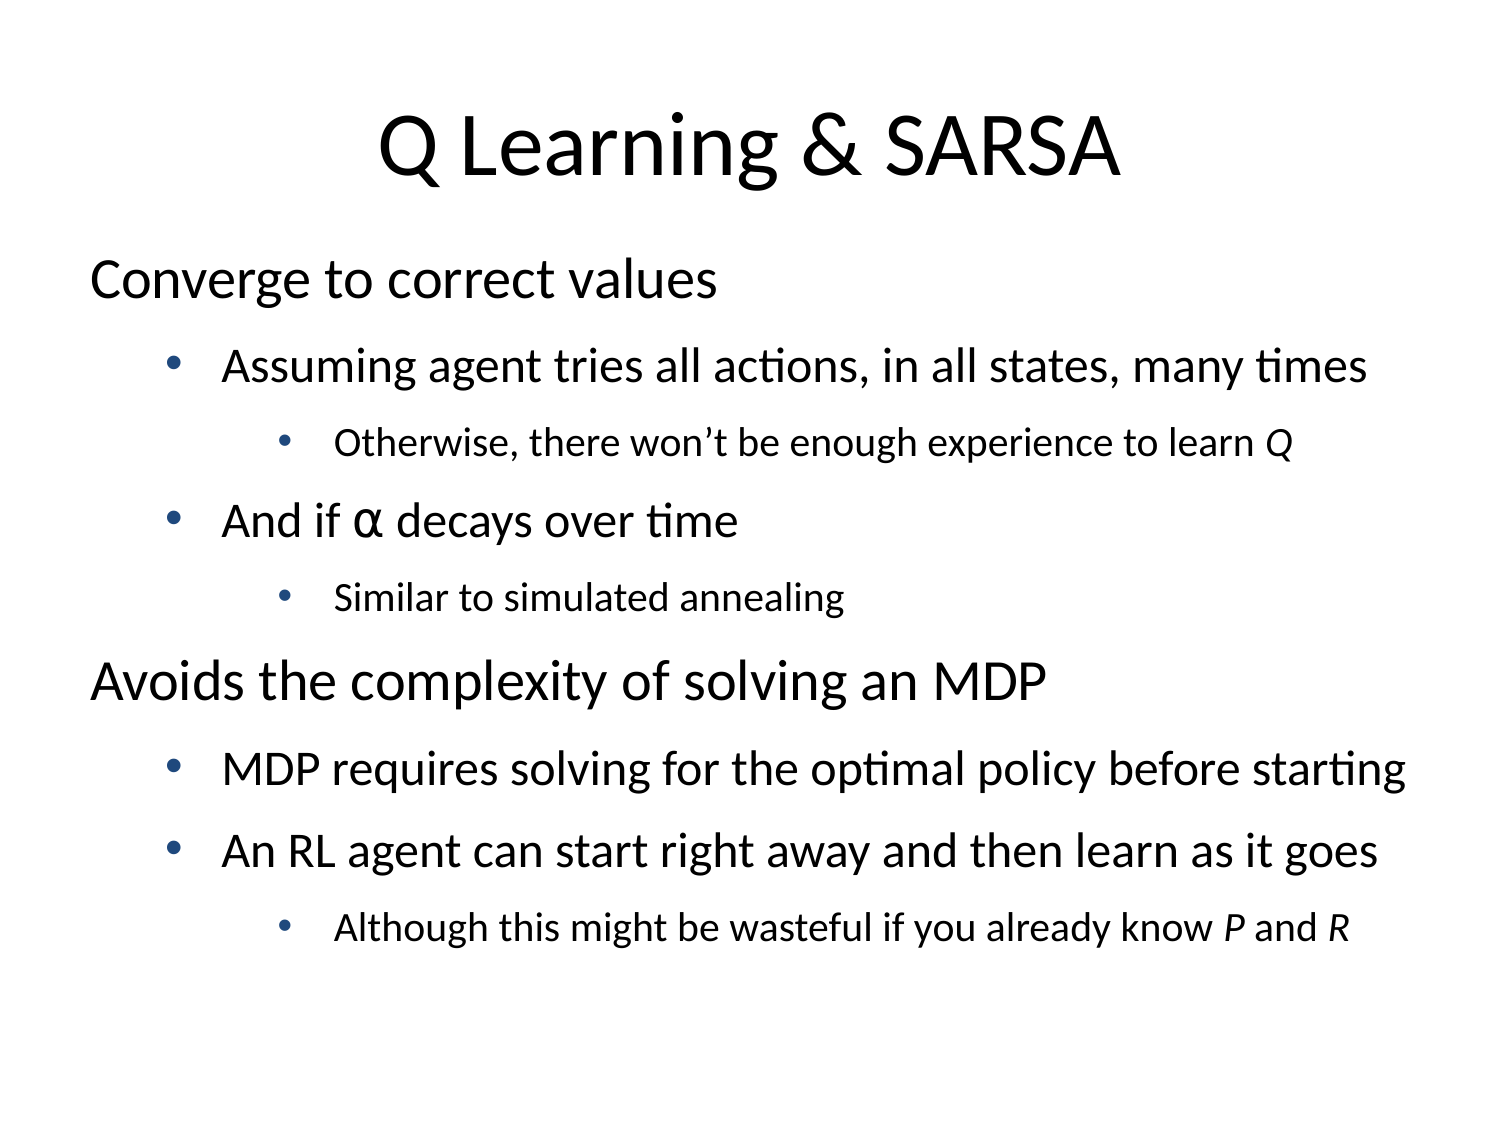

# Q Learning & SARSA
Converge to correct values
Assuming agent tries all actions, in all states, many times
Otherwise, there won’t be enough experience to learn Q
And if ⍺ decays over time
Similar to simulated annealing
Avoids the complexity of solving an MDP
MDP requires solving for the optimal policy before starting
An RL agent can start right away and then learn as it goes
Although this might be wasteful if you already know P and R